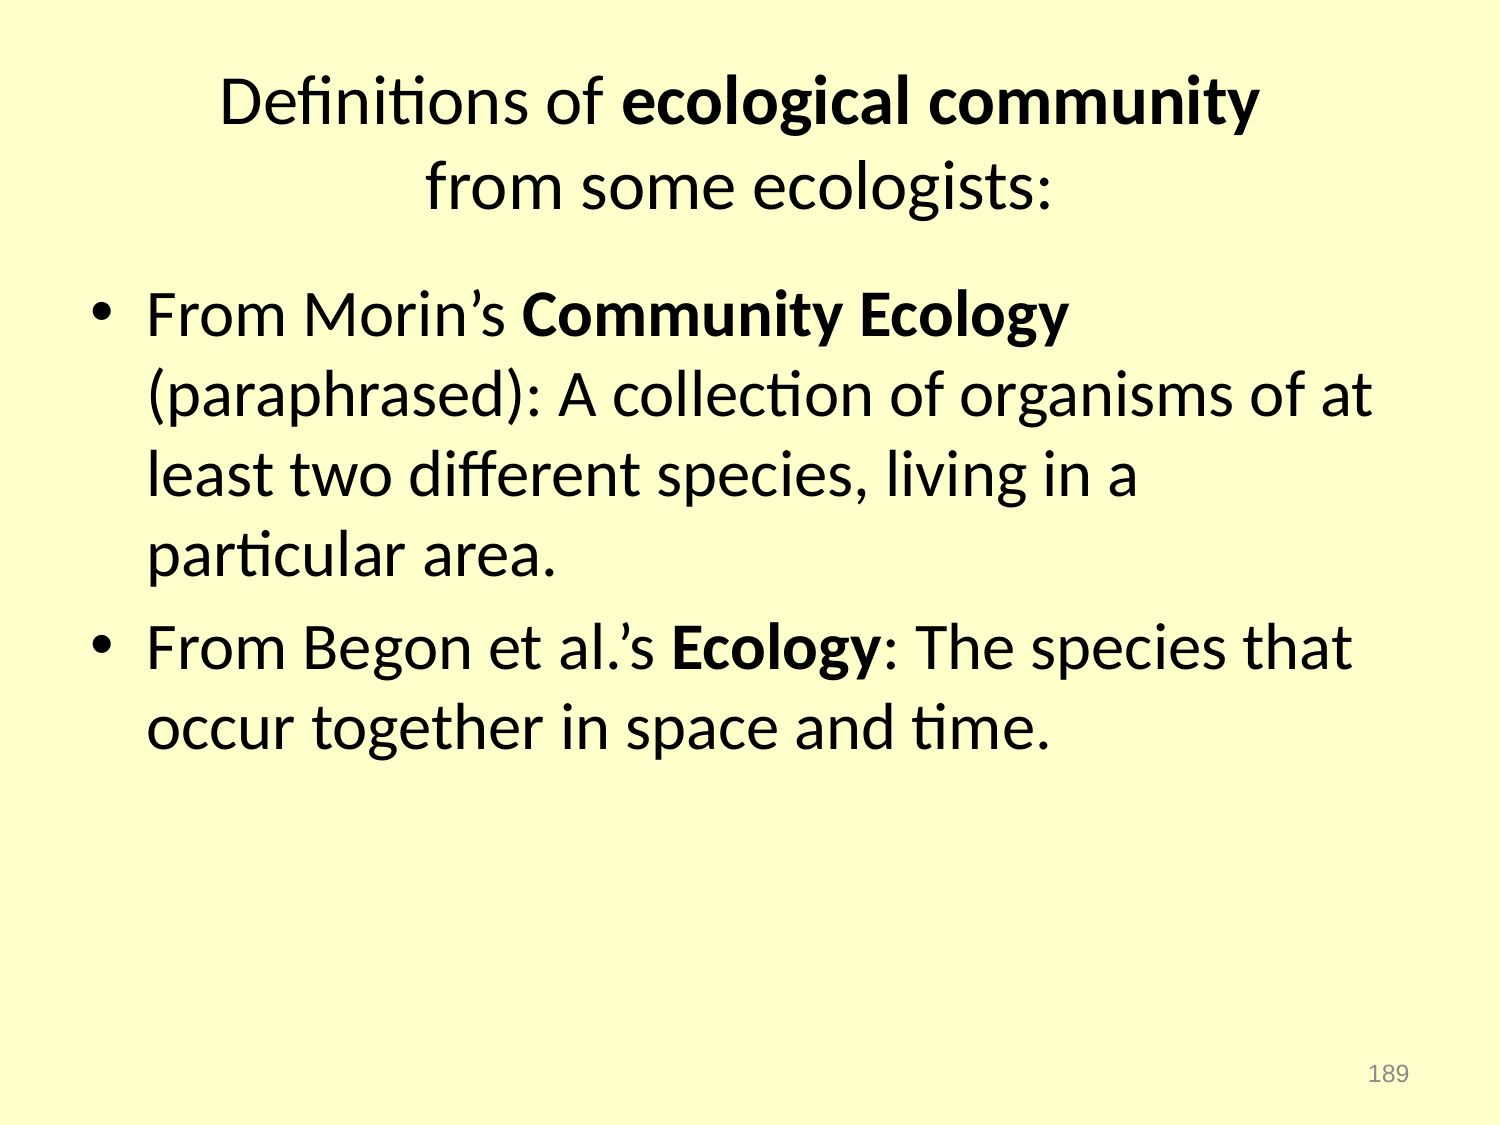

# Definitions of ecological community from some ecologists:
From Morin’s Community Ecology (paraphrased): A collection of organisms of at least two different species, living in a particular area.
From Begon et al.’s Ecology: The species that occur together in space and time.
189